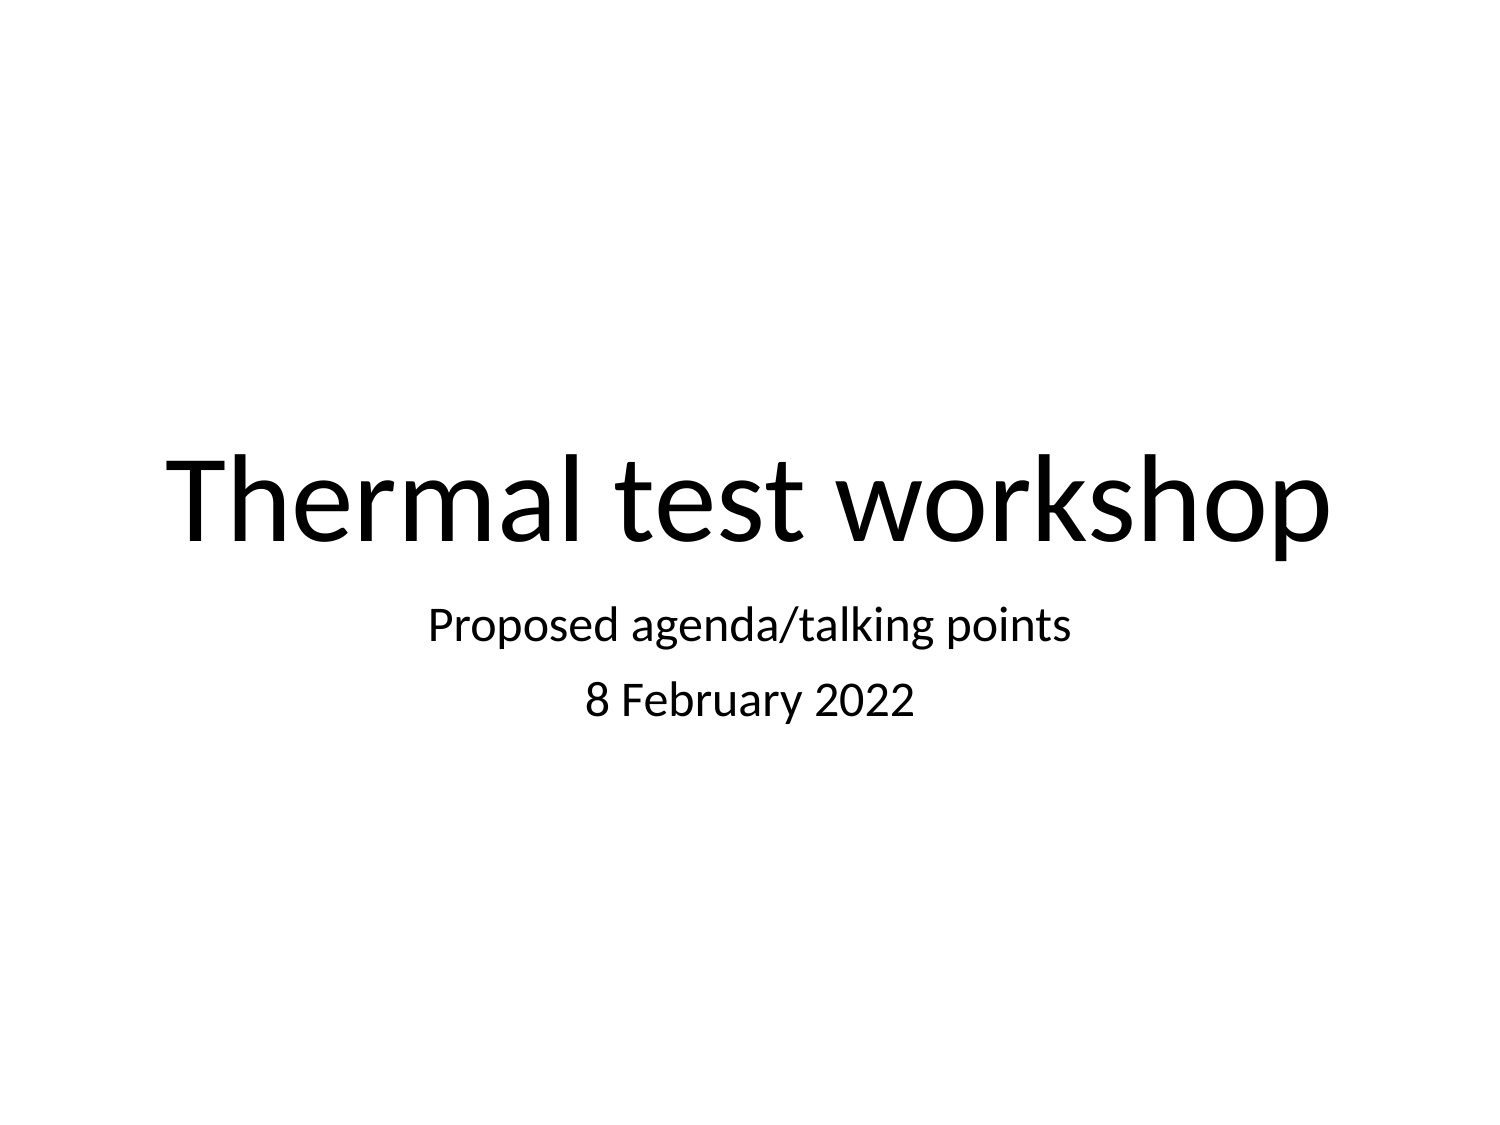

# Thermal test workshop
Proposed agenda/talking points
8 February 2022